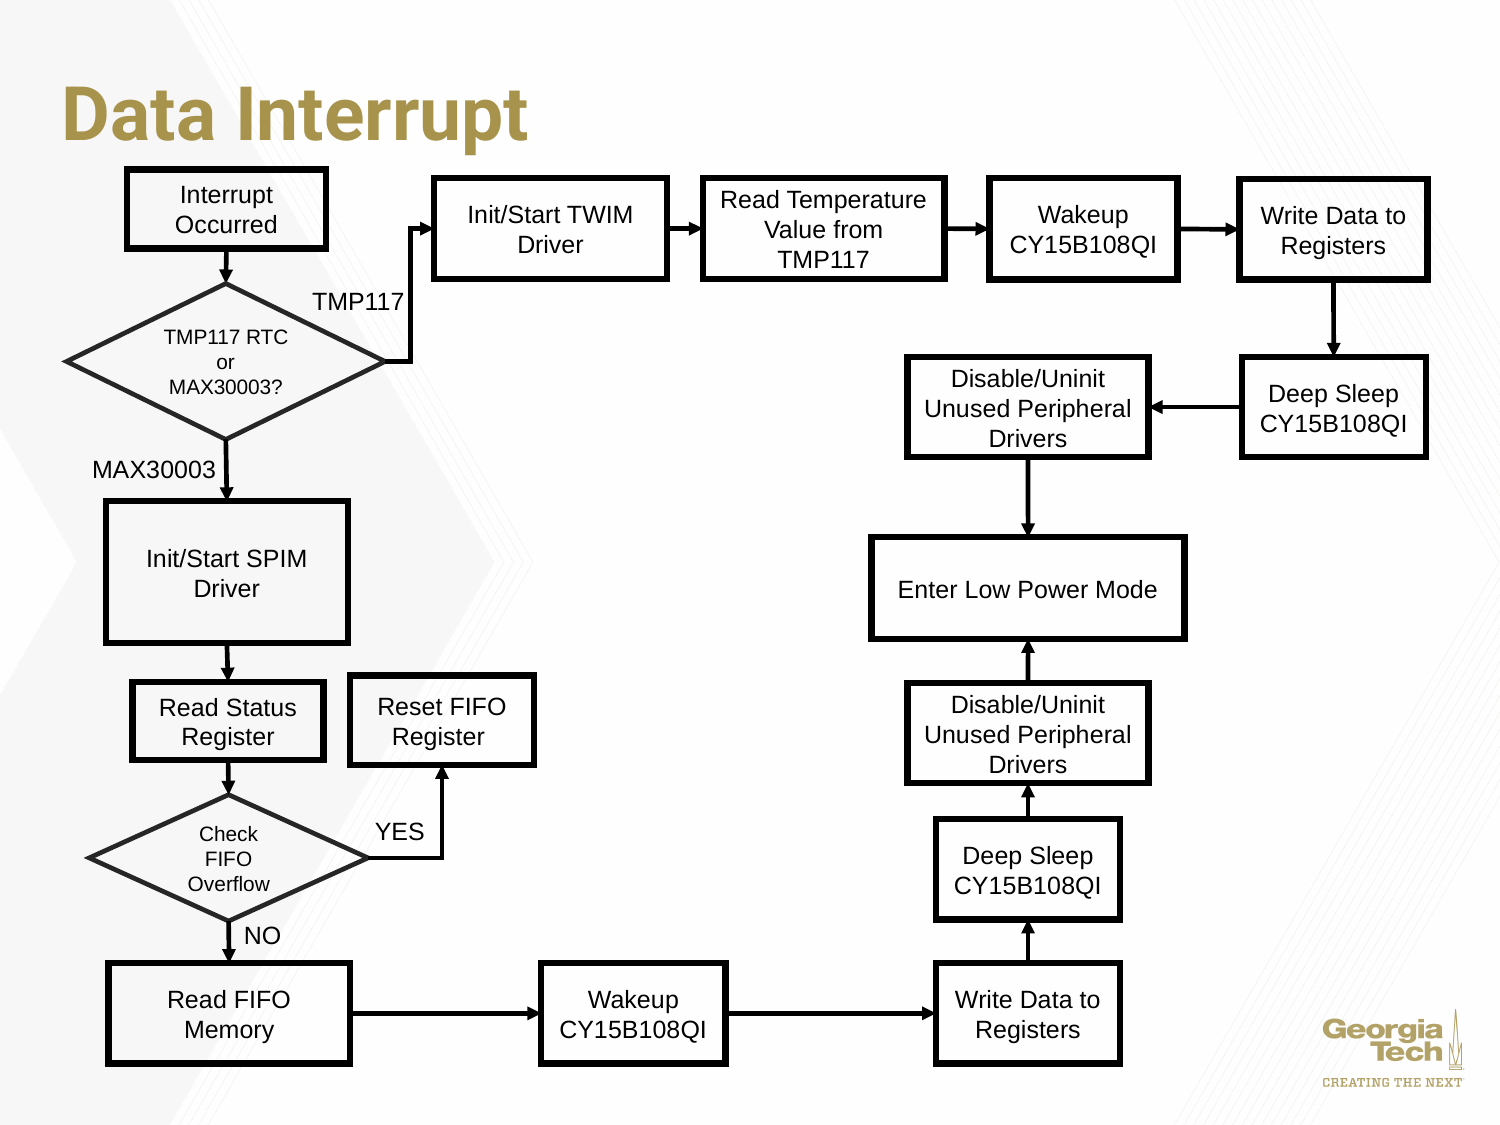

# Data Interrupt
Interrupt Occurred
Init/Start TWIM Driver
Read Temperature Value from TMP117
Wakeup CY15B108QI
Write Data to Registers
TMP117
TMP117 RTC or MAX30003?
Disable/Uninit Unused Peripheral Drivers
Deep Sleep CY15B108QI
MAX30003
Init/Start SPIM Driver
Enter Low Power Mode
Reset FIFO Register
Read Status Register
Disable/Uninit Unused Peripheral Drivers
Check FIFO Overflow
YES
Deep Sleep CY15B108QI
NO
Read FIFO Memory
Wakeup CY15B108QI
Write Data to Registers